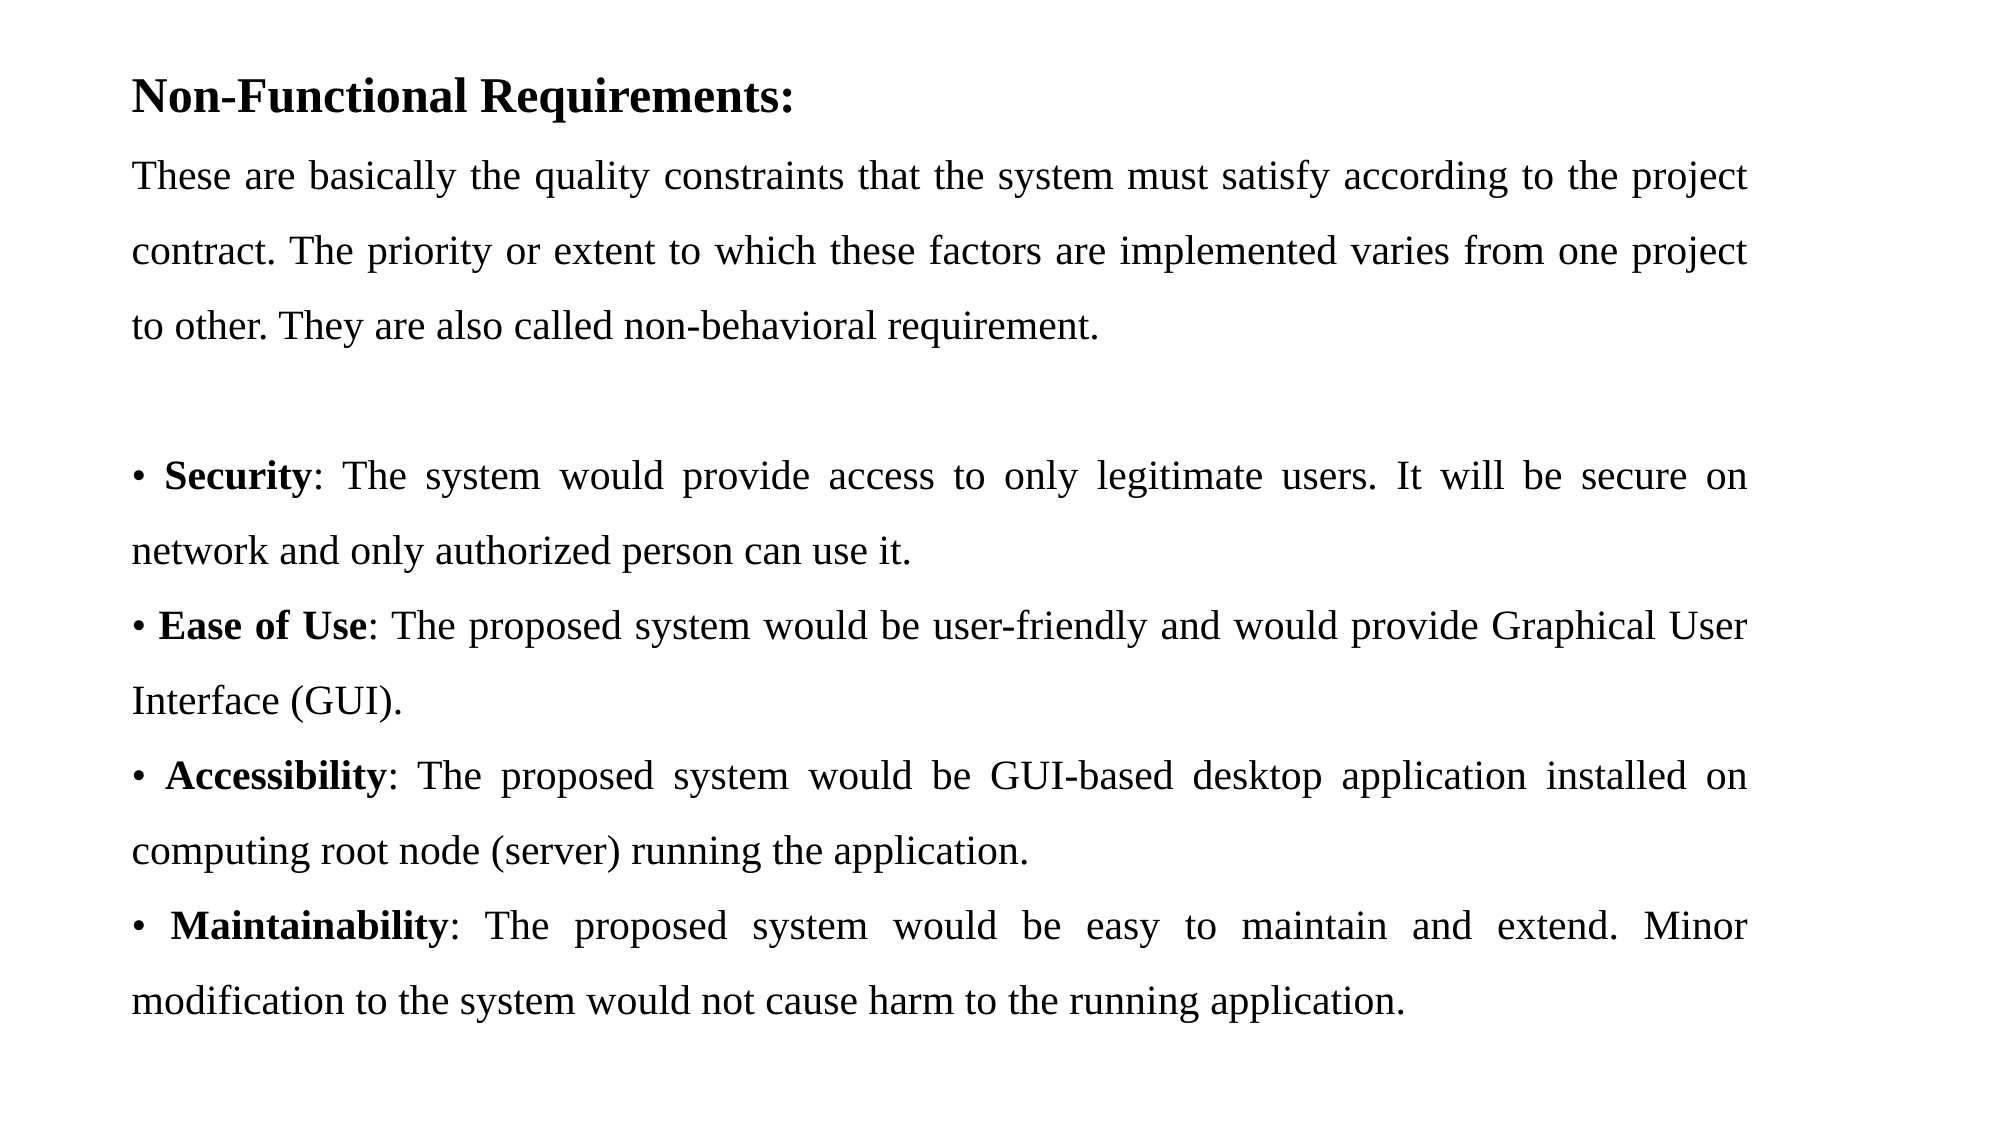

Non-Functional Requirements:
These are basically the quality constraints that the system must satisfy according to the project contract. The priority or extent to which these factors are implemented varies from one project to other. They are also called non-behavioral requirement.

• Security: The system would provide access to only legitimate users. It will be secure on network and only authorized person can use it.
• Ease of Use: The proposed system would be user-friendly and would provide Graphical User Interface (GUI).
• Accessibility: The proposed system would be GUI-based desktop application installed on computing root node (server) running the application.
• Maintainability: The proposed system would be easy to maintain and extend. Minor modification to the system would not cause harm to the running application.